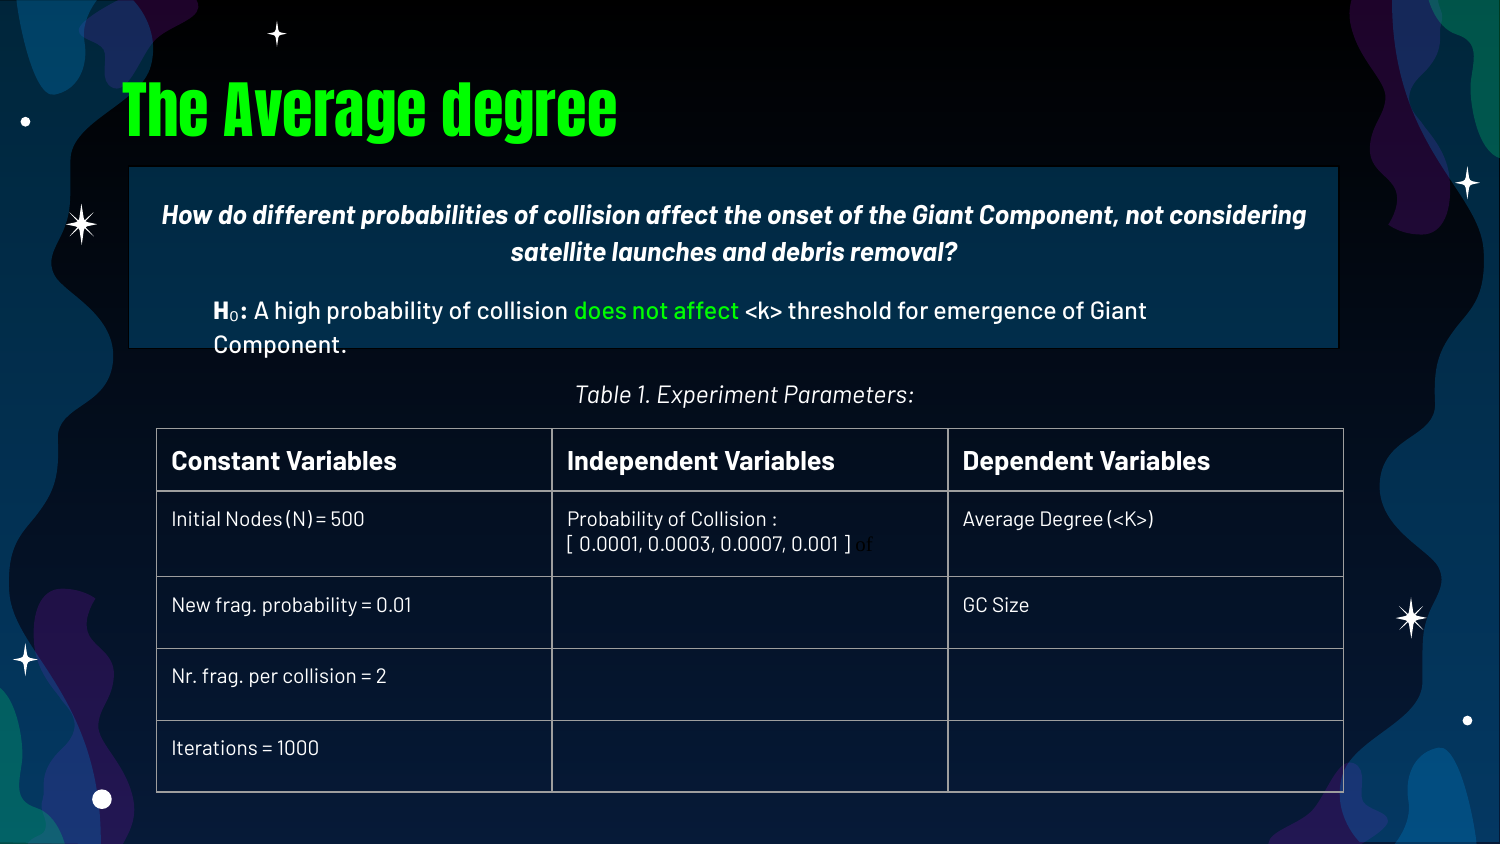

# The Average degree

How do different probabilities of collision affect the onset of the Giant Component, not considering satellite launches and debris removal?

H₀: A high probability of collision does not affect <k> threshold for emergence of Giant Component.
Table 1. Experiment Parameters:
| Constant Variables | Independent Variables | Dependent Variables |
| --- | --- | --- |
| Initial Nodes (N) = 500 | Probability of Collision : [ 0.0001, 0.0003, 0.0007, 0.001 ] of | Average Degree (<K>) |
| New frag. probability = 0.01 |  | GC Size |
| Nr. frag. per collision = 2 |  |  |
| Iterations = 1000 |  |  |